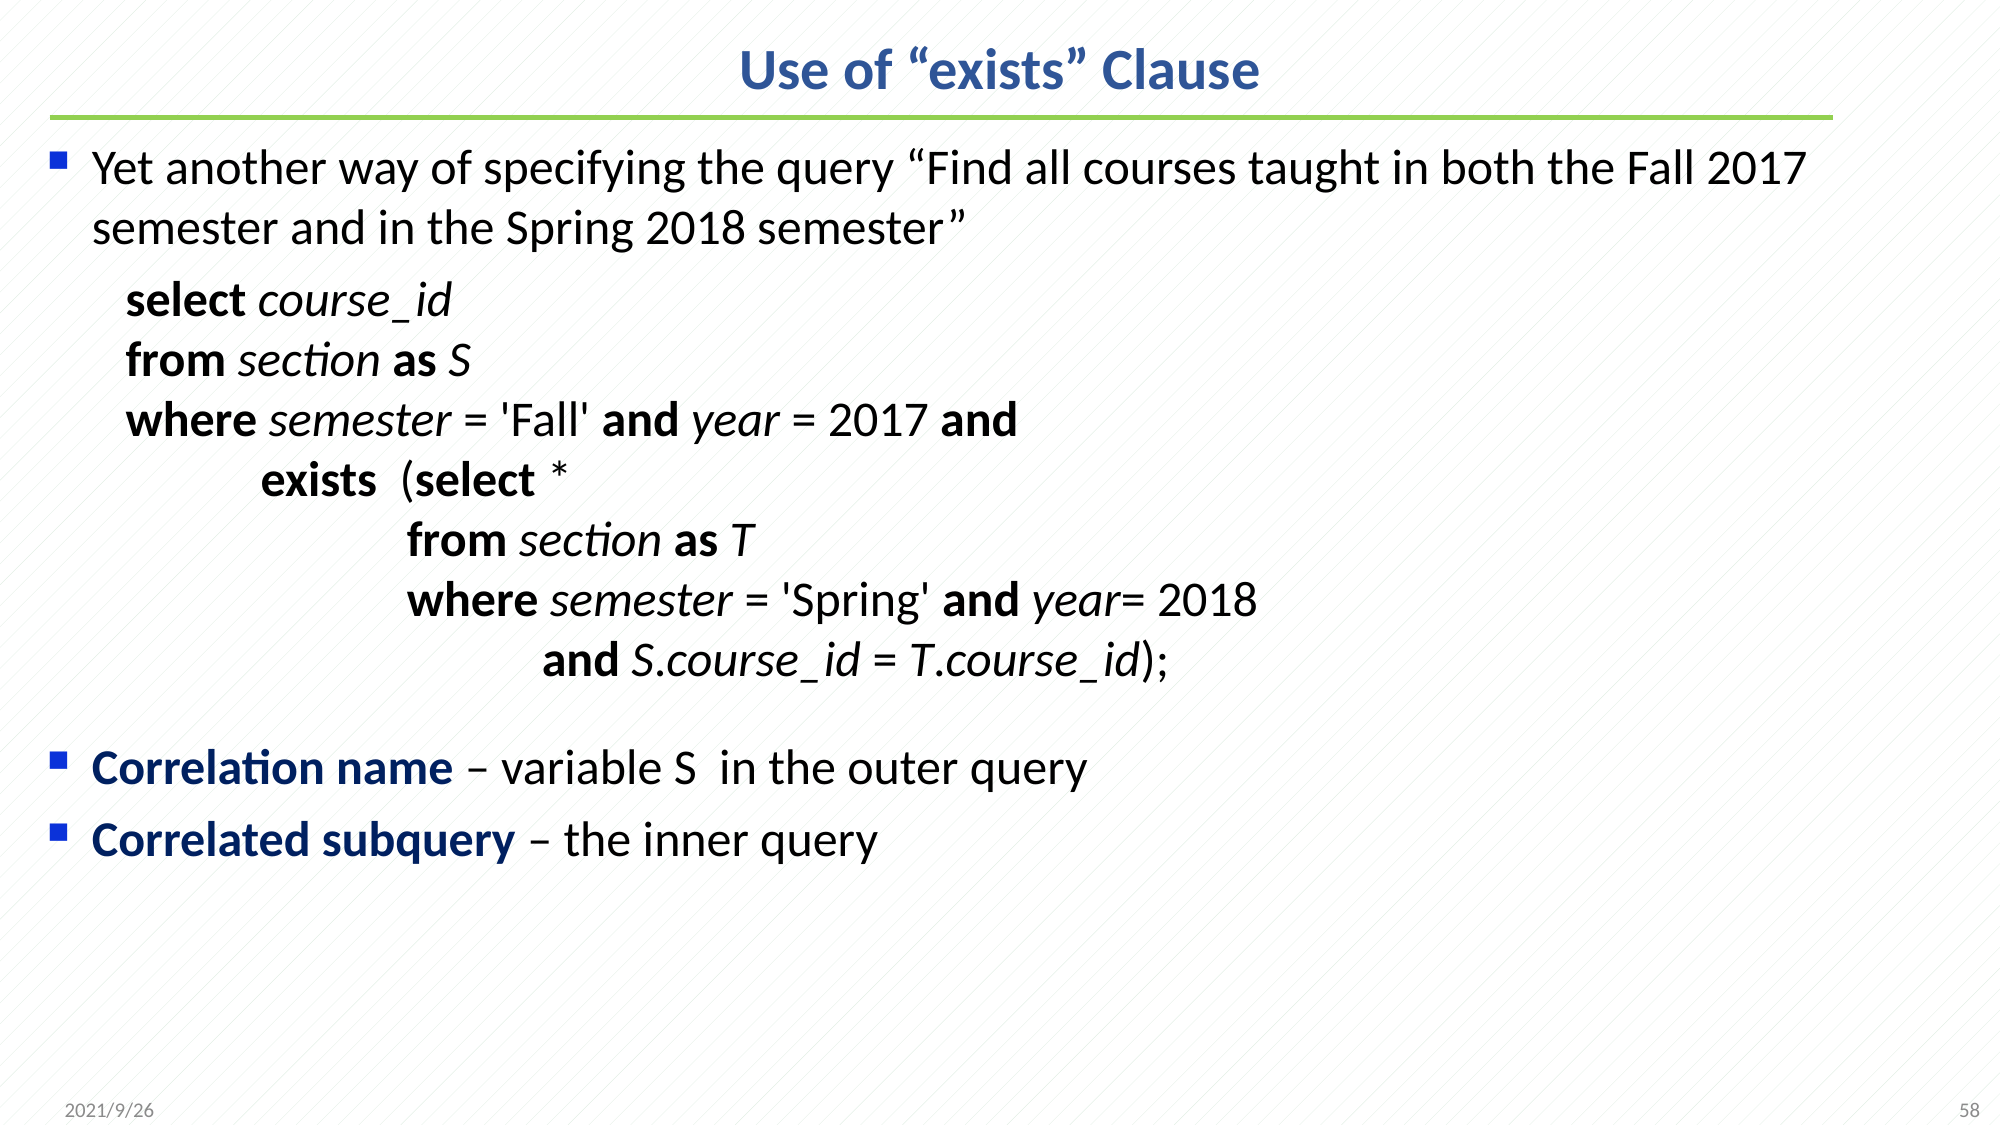

# Use of “exists” Clause
Yet another way of specifying the query “Find all courses taught in both the Fall 2017 semester and in the Spring 2018 semester”
	   select course_id
   from section as S
   where semester = 'Fall' and year = 2017 and
               exists  (select *
                            from section as T
                            where semester = 'Spring' and year= 2018
                                        and S.course_id = T.course_id);

Correlation name – variable S  in the outer query
Correlated subquery – the inner query

58
2021/9/26